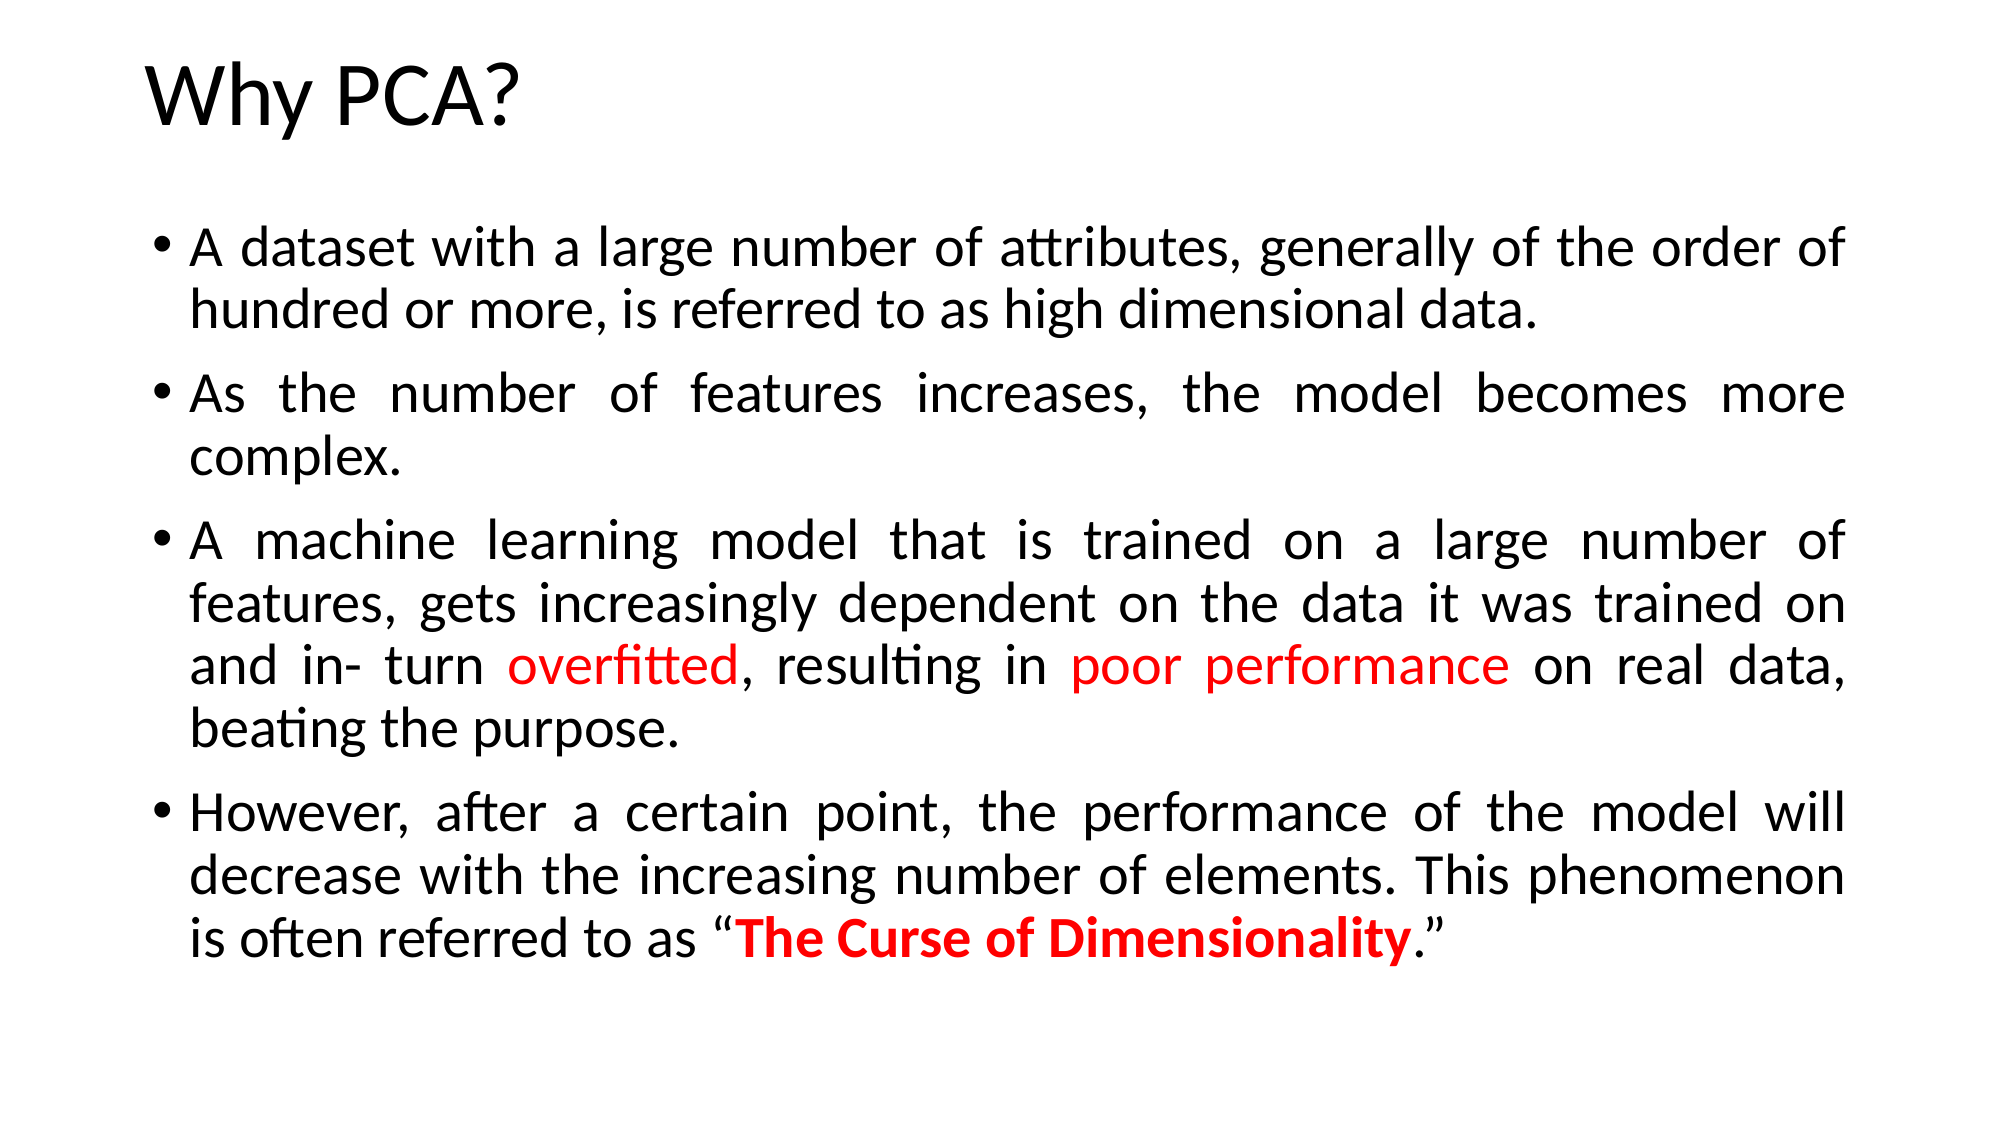

# Why PCA?
A dataset with a large number of attributes, generally of the order of hundred or more, is referred to as high dimensional data.
As the number of features increases, the model becomes more complex.
A machine learning model that is trained on a large number of features, gets increasingly dependent on the data it was trained on and in- turn overfitted, resulting in poor performance on real data, beating the purpose.
However, after a certain point, the performance of the model will decrease with the increasing number of elements. This phenomenon is often referred to as “The Curse of Dimensionality.”